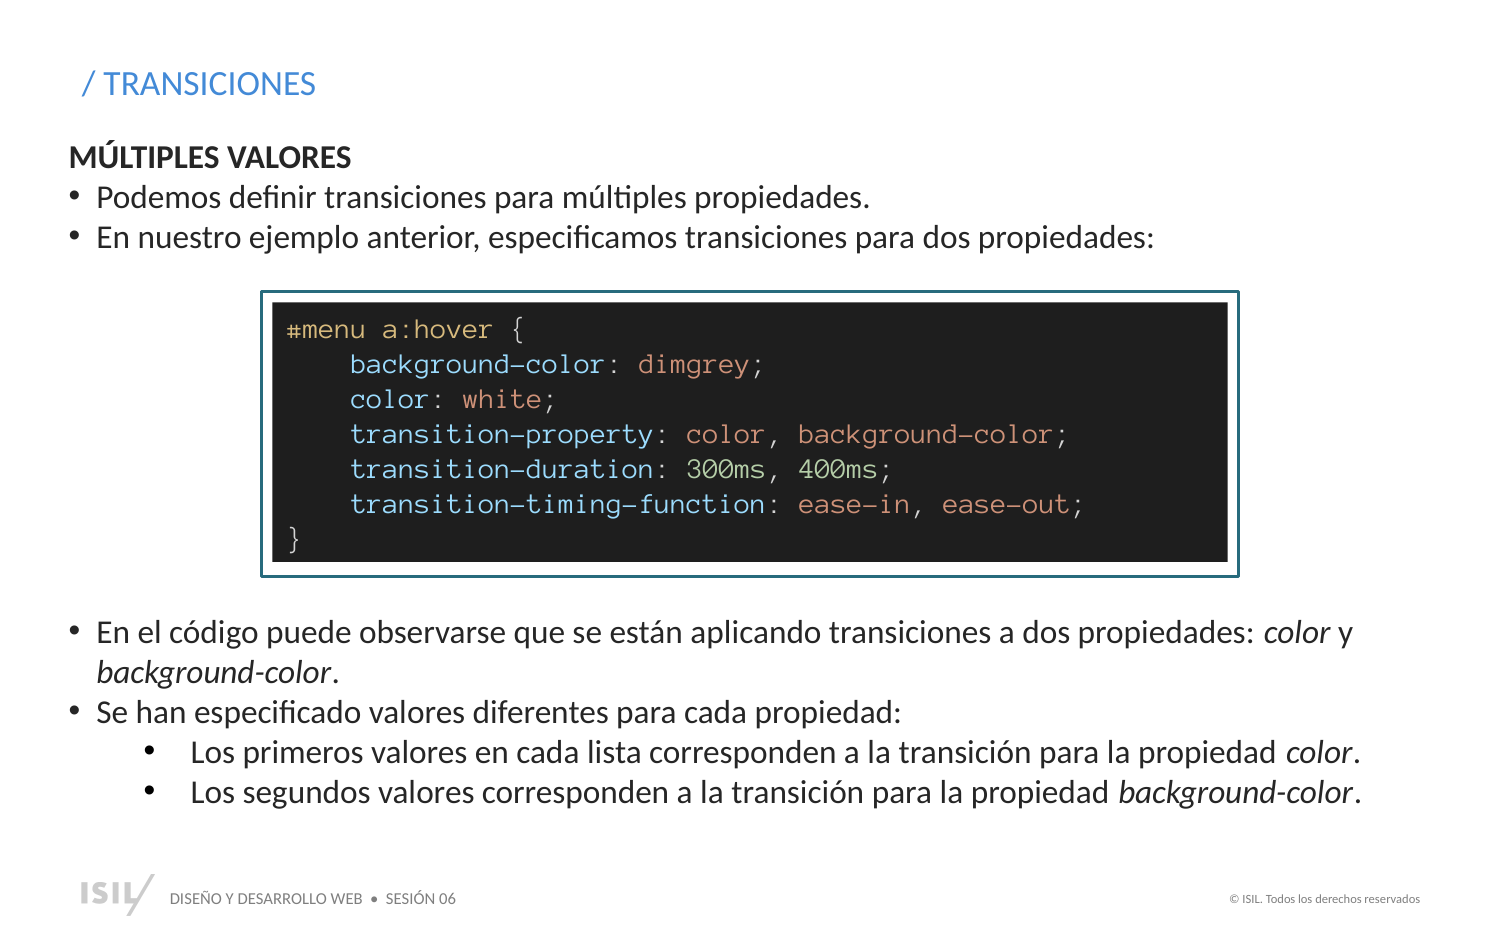

/ TRANSICIONES
MÚLTIPLES VALORES
Podemos definir transiciones para múltiples propiedades.
En nuestro ejemplo anterior, especificamos transiciones para dos propiedades:

#menu a:hover {
    background-color: dimgrey;
    color: white;
    transition-property: color, background-color;
    transition-duration: 300ms, 400ms;
    transition-timing-function: ease-in, ease-out;
}
En el código puede observarse que se están aplicando transiciones a dos propiedades: color y background-color.
Se han especificado valores diferentes para cada propiedad:
Los primeros valores en cada lista corresponden a la transición para la propiedad color.
Los segundos valores corresponden a la transición para la propiedad background-color.